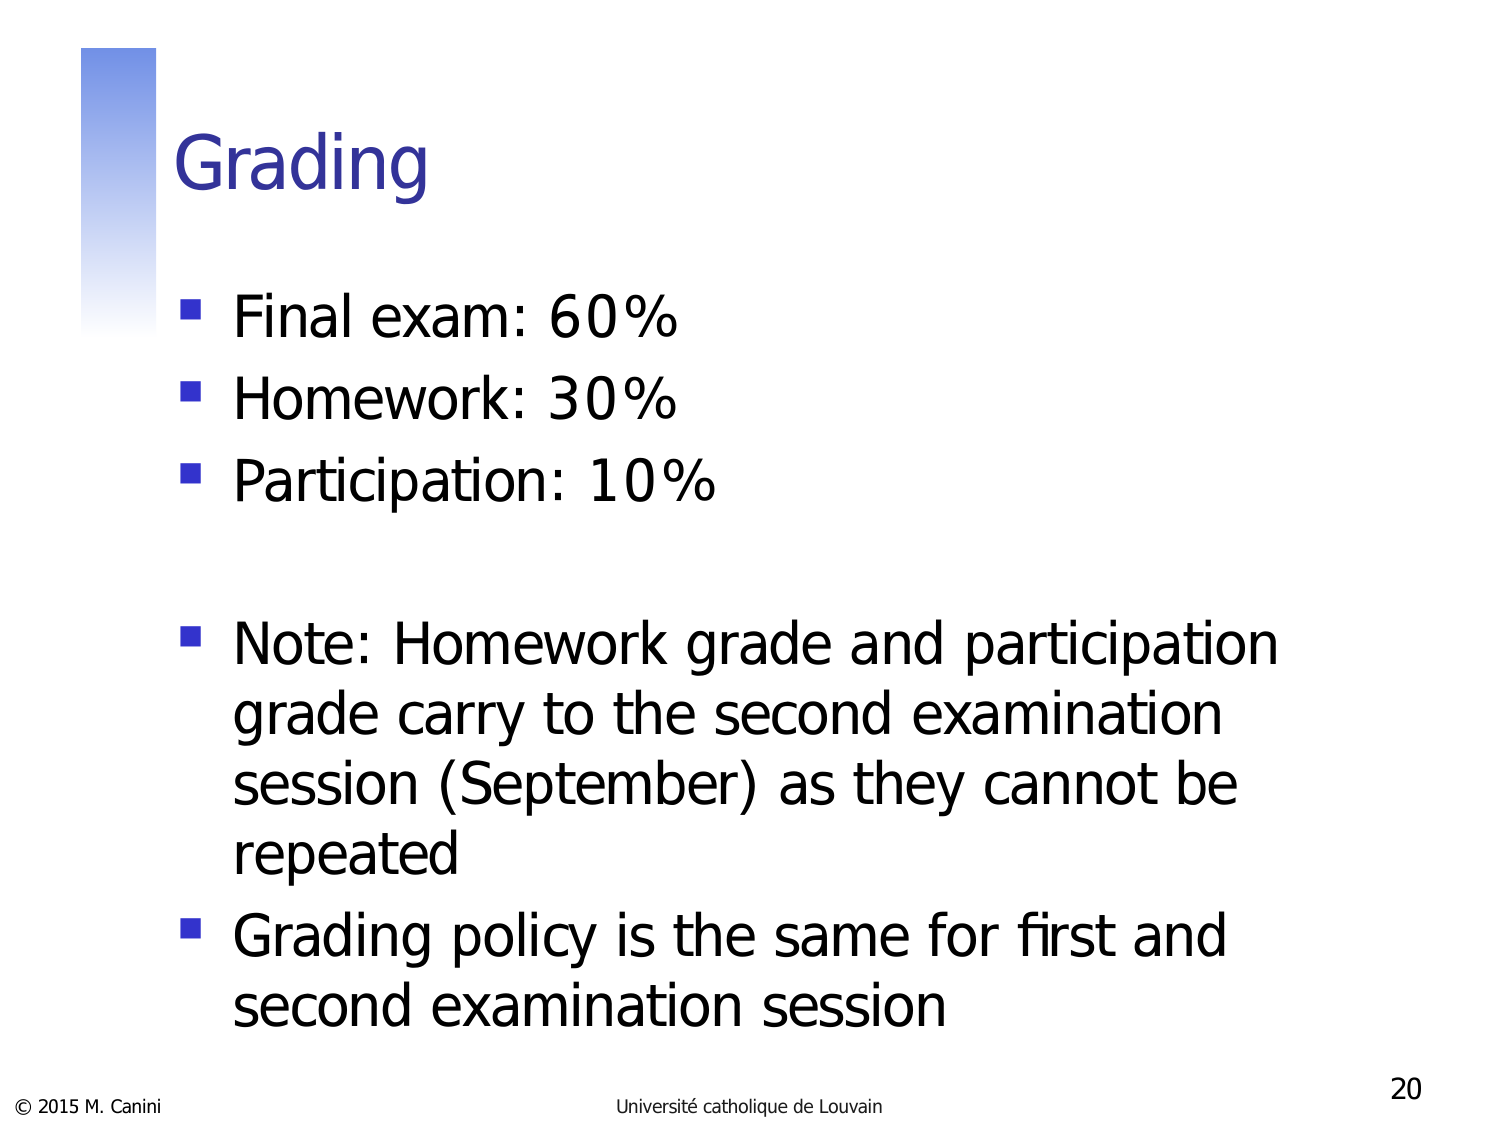

# Grading
Final exam: 60%
Homework: 30%
Participation: 10%

Note: Homework grade and participation grade carry to the second examination session (September) as they cannot be repeated
Grading policy is the same for first and second examination session
20
Université catholique de Louvain